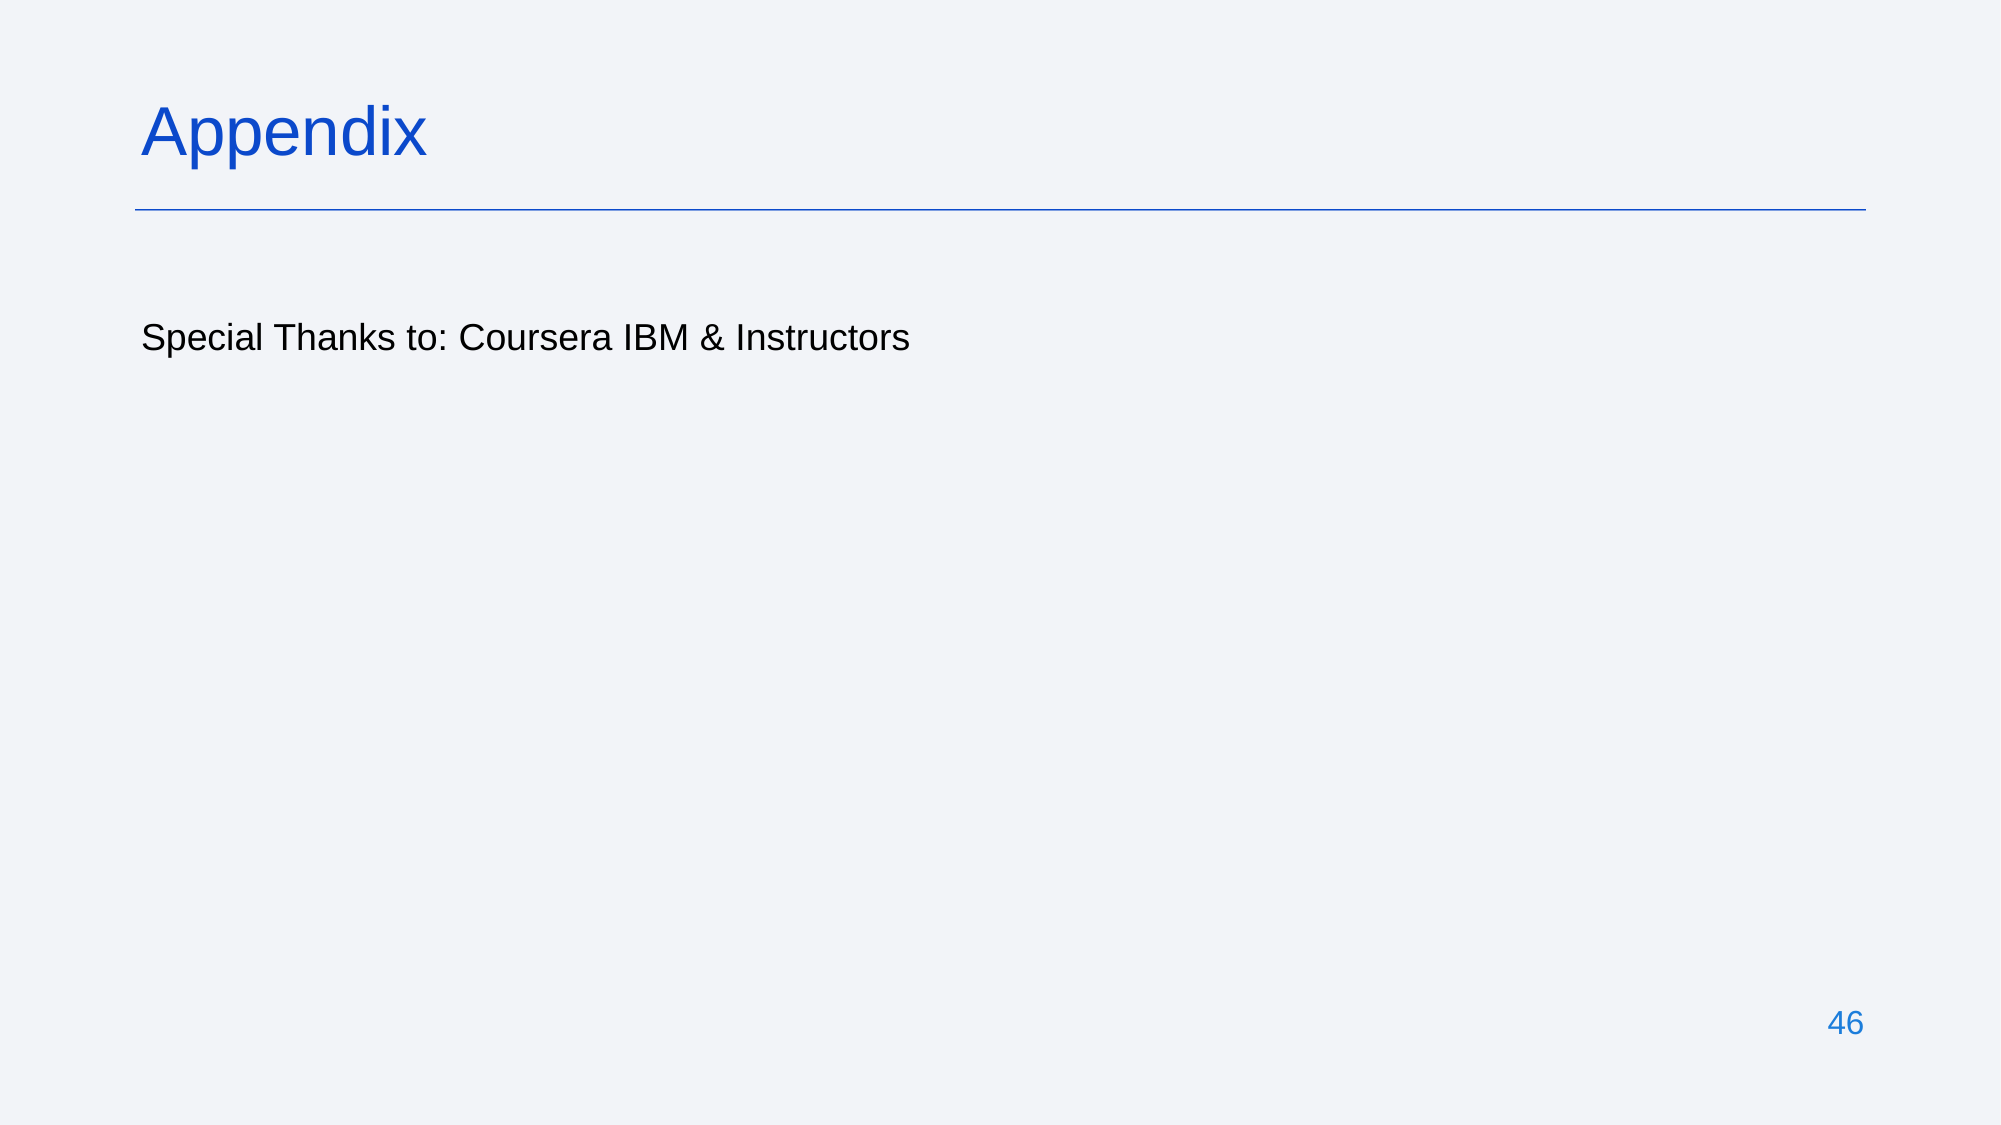

Appendix
Special Thanks to: Coursera IBM & Instructors
46